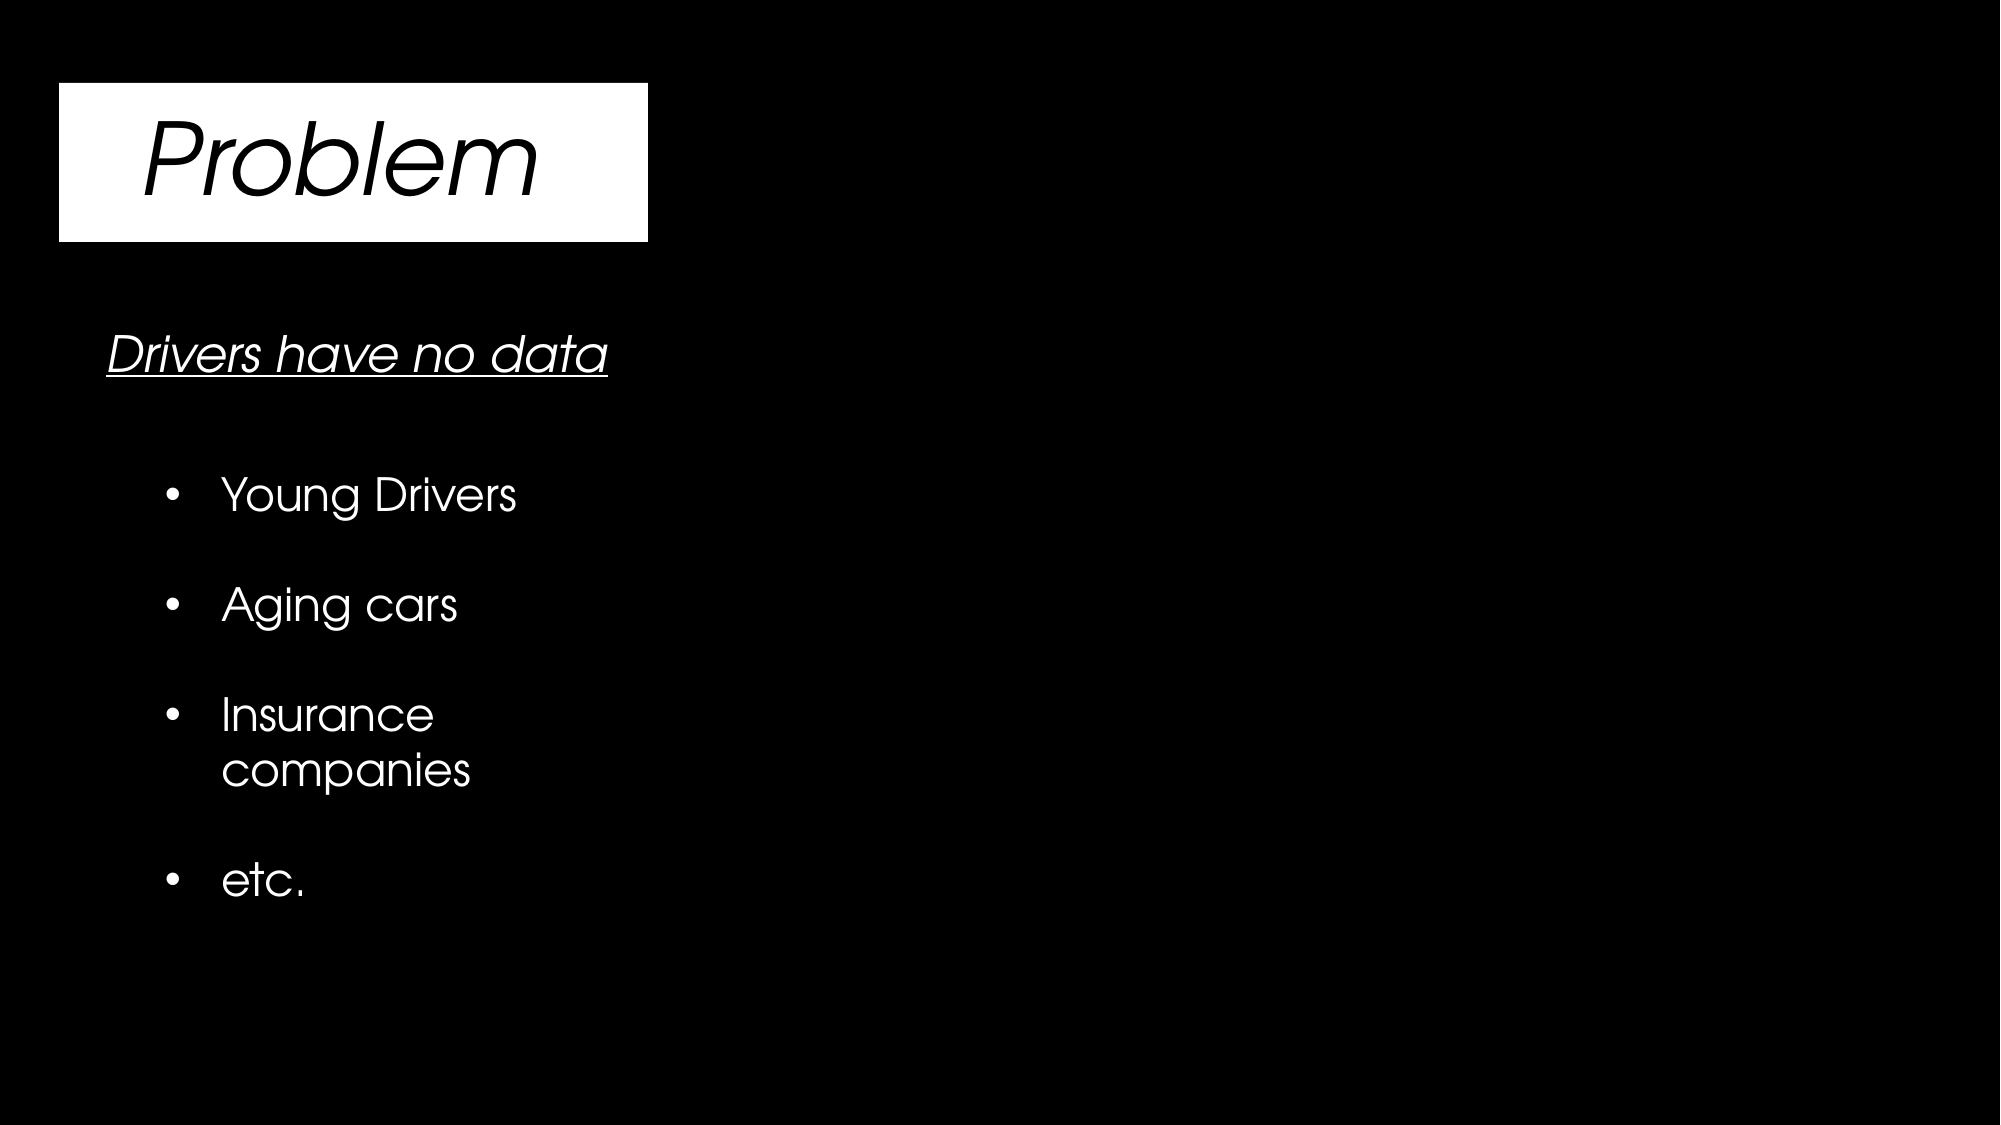

Problem
Drivers have no data
Young Drivers

Aging cars

Insurance companies

etc.